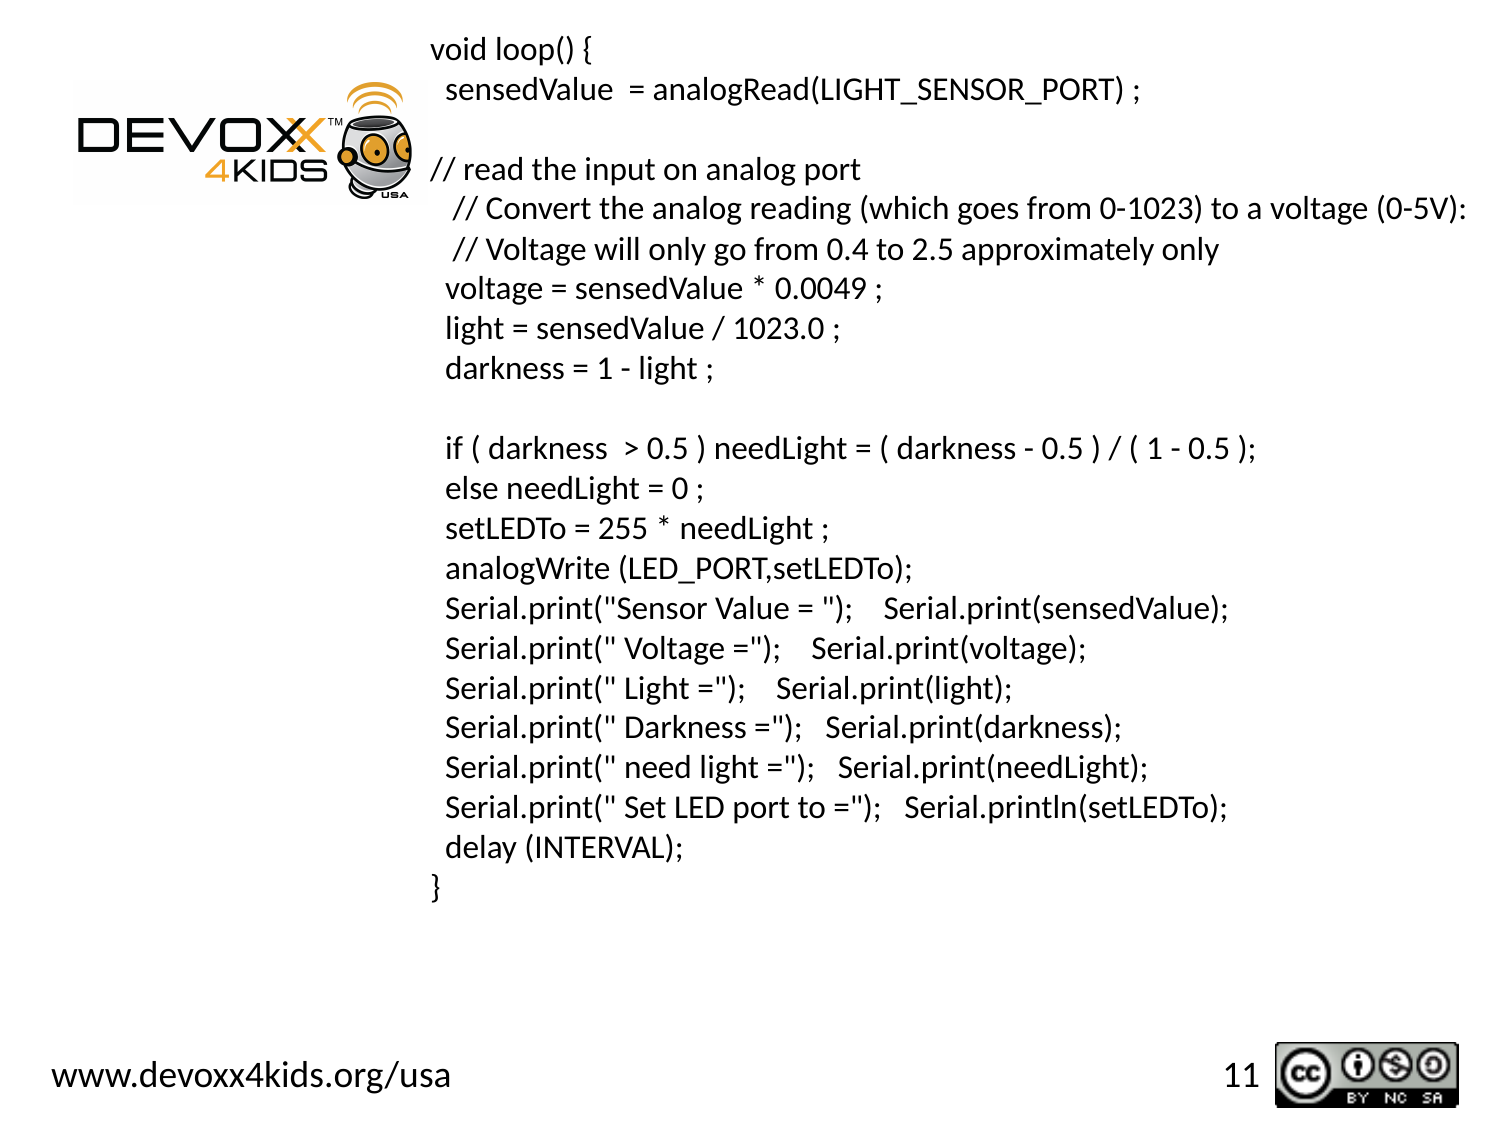

void loop() {
  sensedValue  = analogRead(LIGHT_SENSOR_PORT) ;

// read the input on analog port
   // Convert the analog reading (which goes from 0-1023) to a voltage (0-5V):
   // Voltage will only go from 0.4 to 2.5 approximately only
  voltage = sensedValue * 0.0049 ;
  light = sensedValue / 1023.0 ;
  darkness = 1 - light ;

  if ( darkness  > 0.5 ) needLight = ( darkness - 0.5 ) / ( 1 - 0.5 );
  else needLight = 0 ;
  setLEDTo = 255 * needLight ;
  analogWrite (LED_PORT,setLEDTo);
  Serial.print("Sensor Value = ");    Serial.print(sensedValue);
  Serial.print(" Voltage =");    Serial.print(voltage);
  Serial.print(" Light =");    Serial.print(light);
  Serial.print(" Darkness =");   Serial.print(darkness);
  Serial.print(" need light =");   Serial.print(needLight);
  Serial.print(" Set LED port to =");   Serial.println(setLEDTo);
  delay (INTERVAL);
}

11